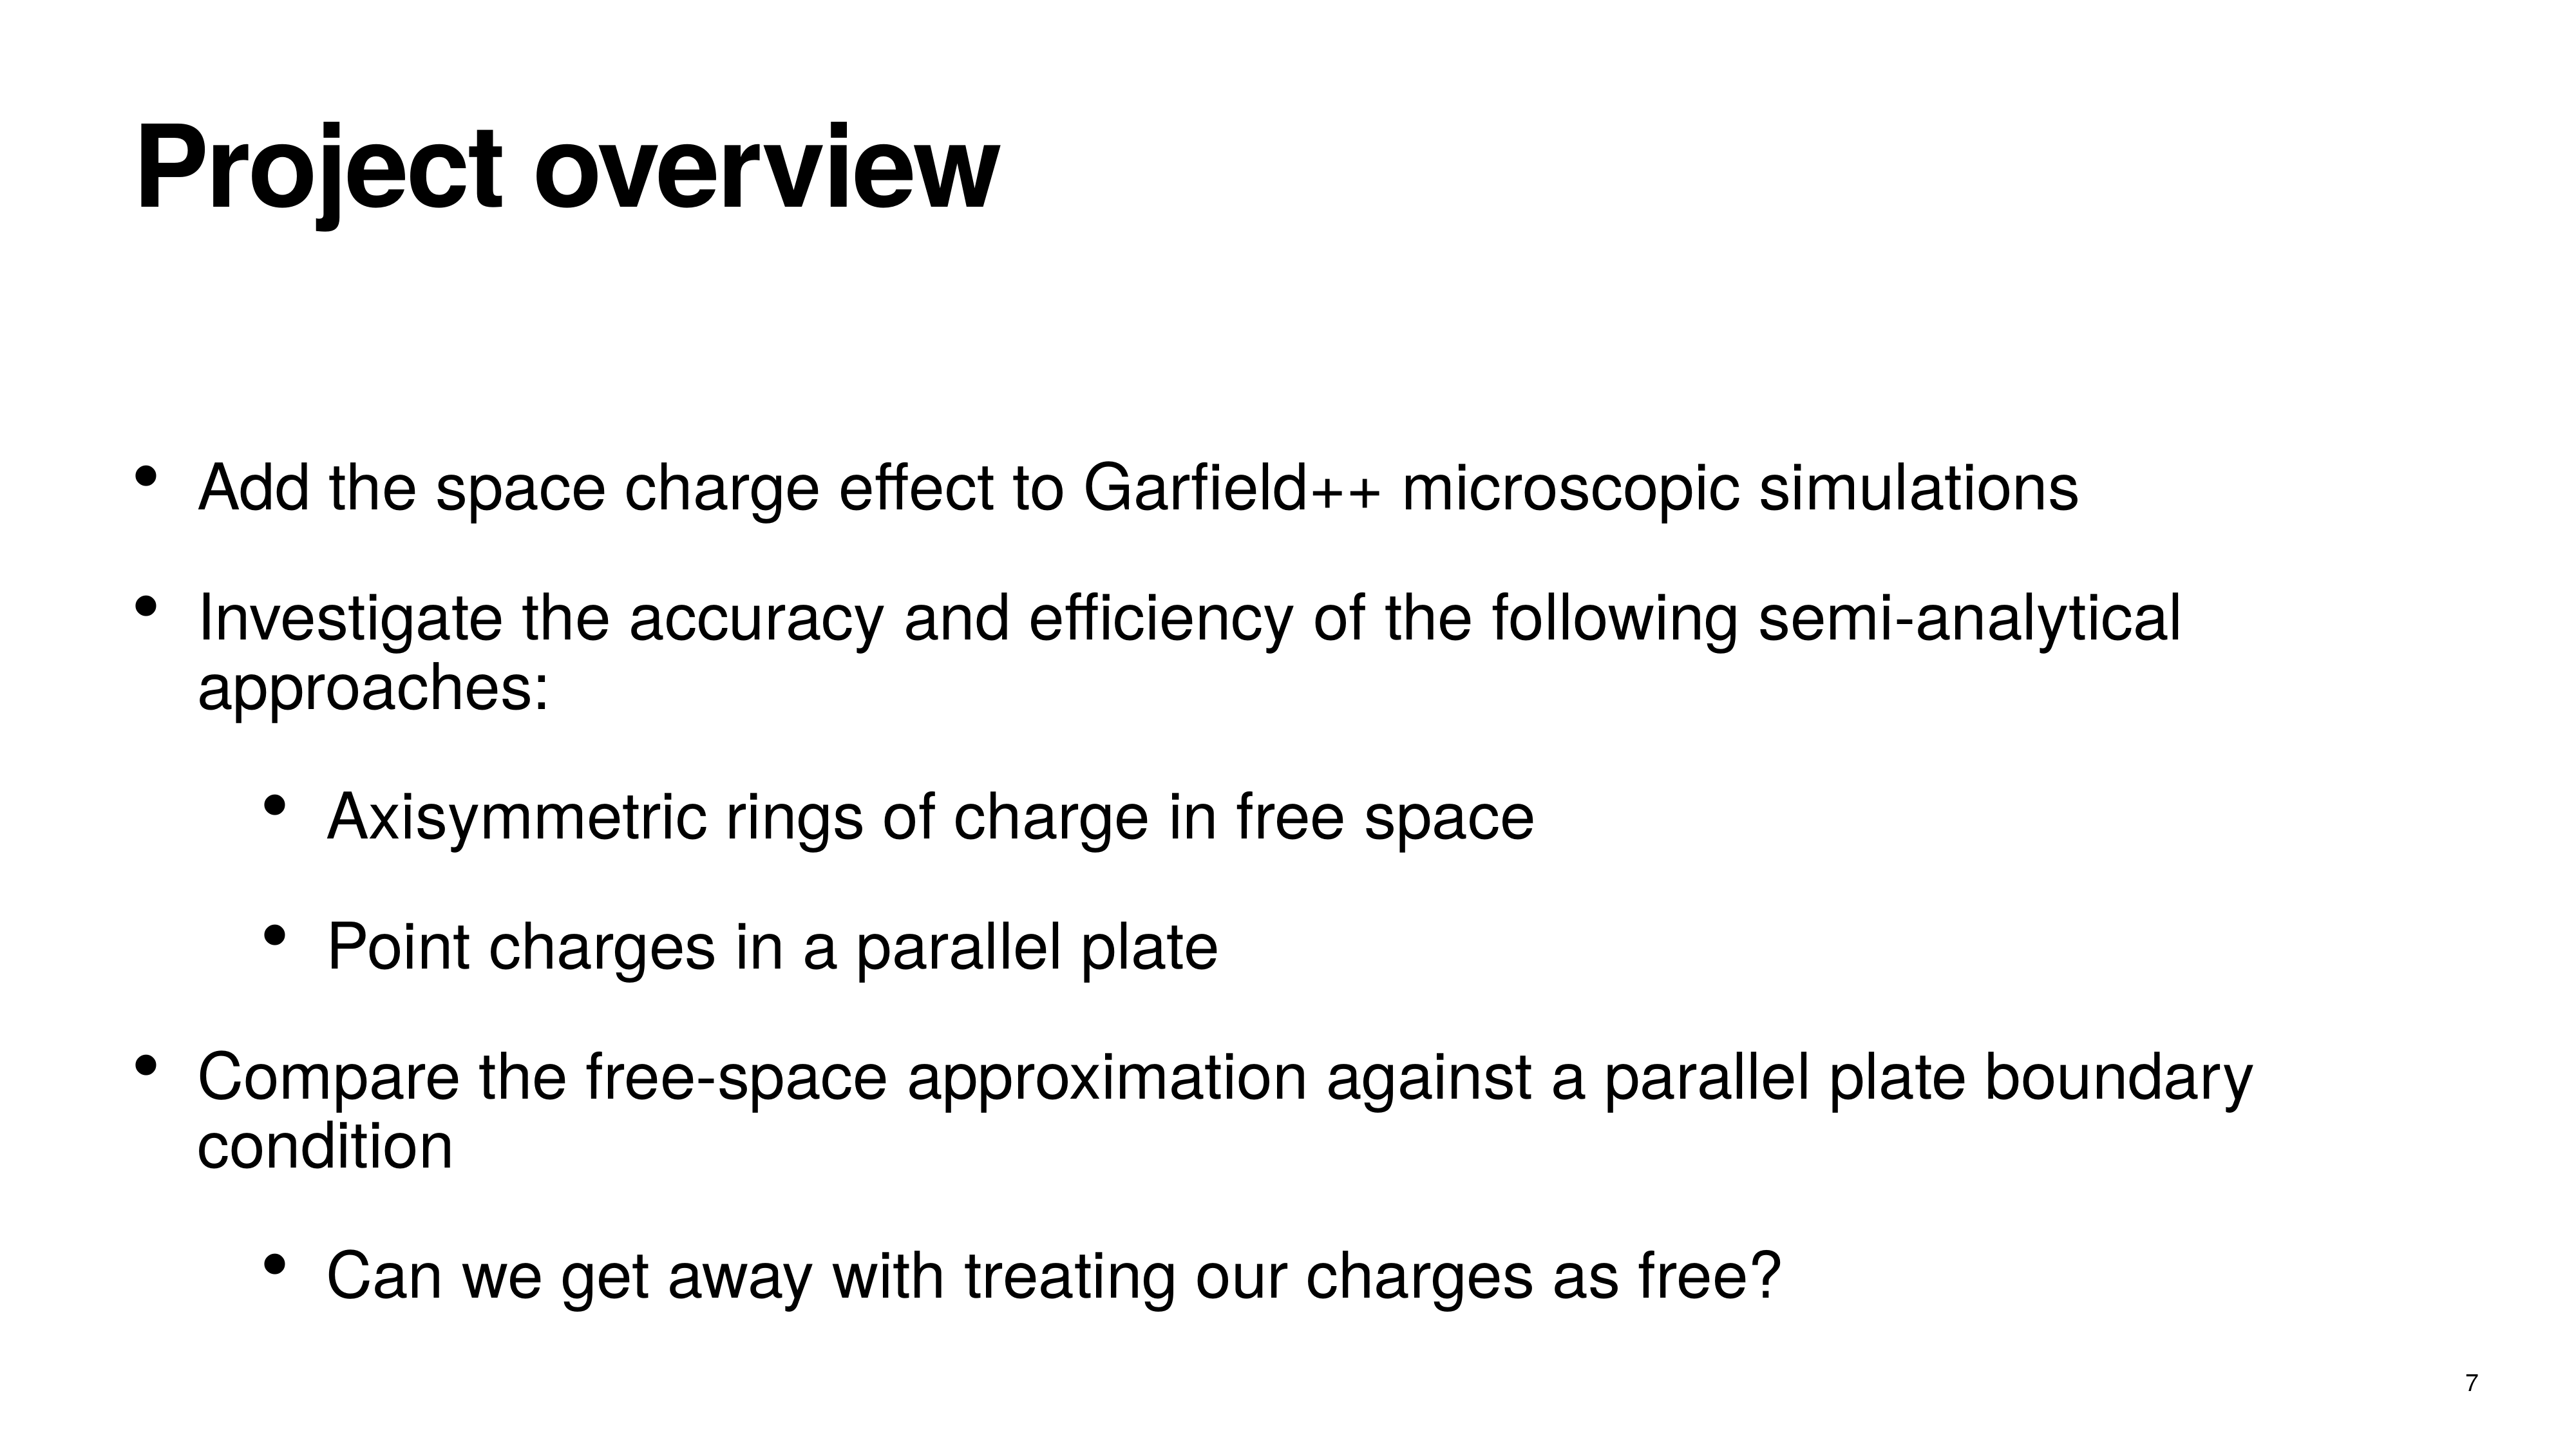

# Project overview
Add the space charge effect to Garfield++ microscopic simulations
Investigate the accuracy and efficiency of the following semi-analytical approaches:
Axisymmetric rings of charge in free space
Point charges in a parallel plate
Compare the free-space approximation against a parallel plate boundary condition
Can we get away with treating our charges as free?
7